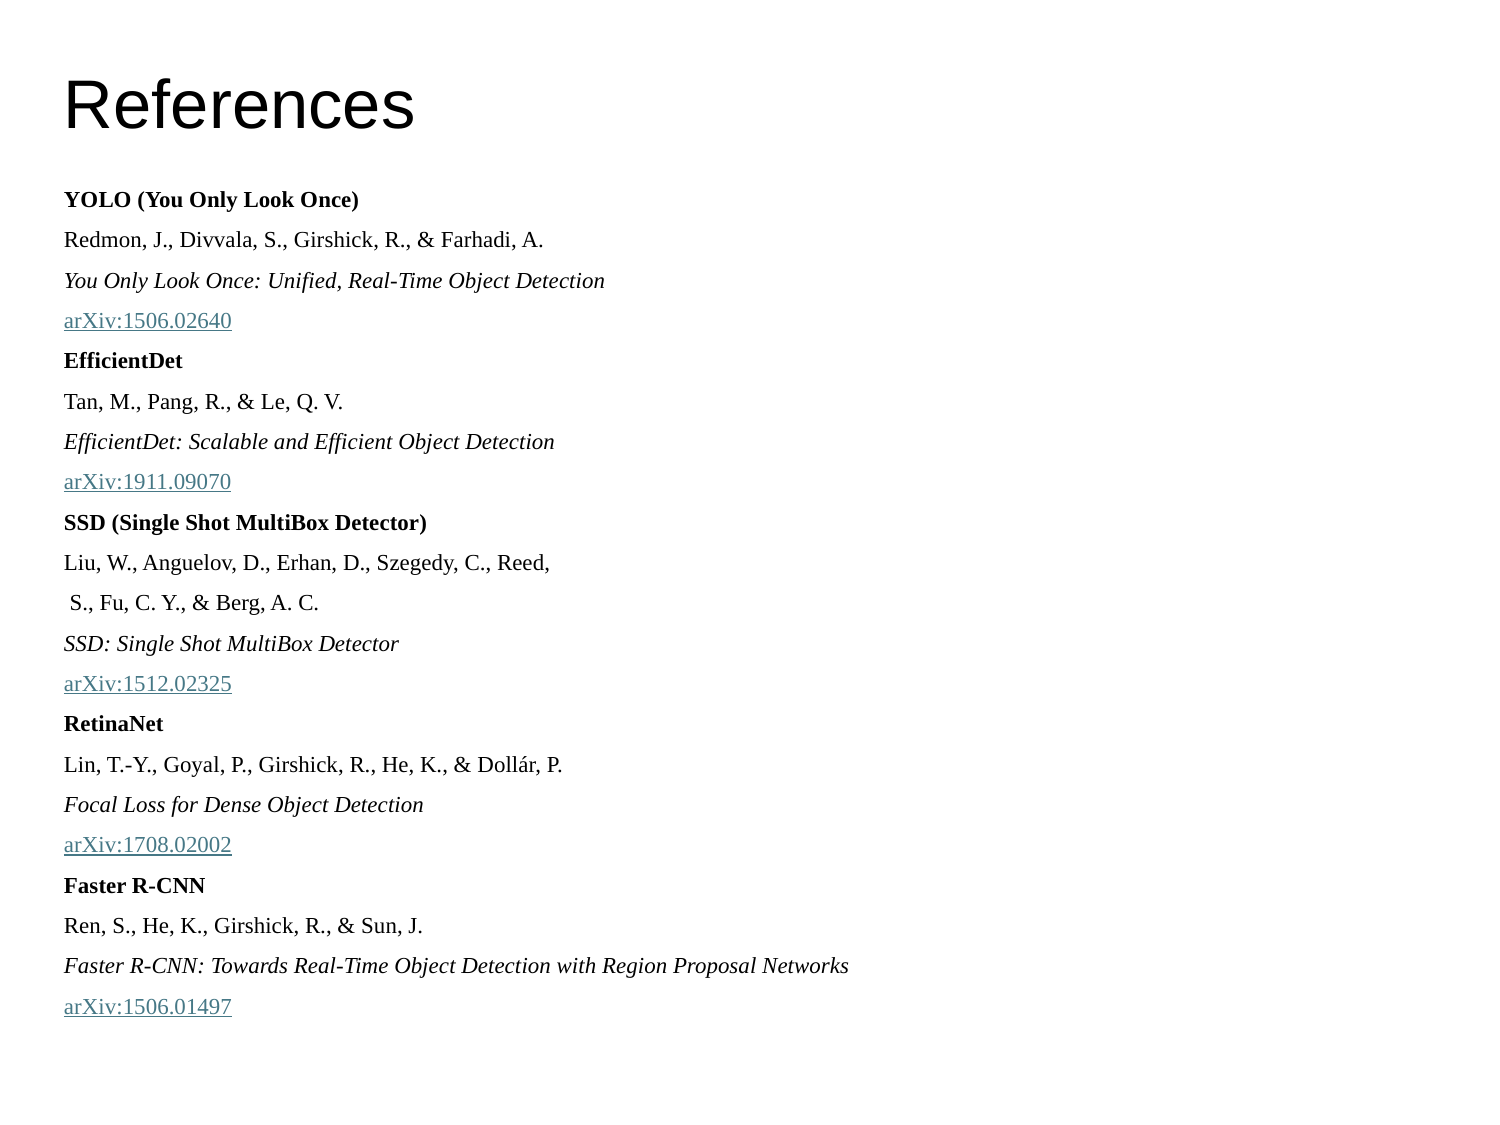

# References
YOLO (You Only Look Once)
Redmon, J., Divvala, S., Girshick, R., & Farhadi, A.
You Only Look Once: Unified, Real-Time Object Detection
arXiv:1506.02640
EfficientDet
Tan, M., Pang, R., & Le, Q. V.
EfficientDet: Scalable and Efficient Object Detection
arXiv:1911.09070
SSD (Single Shot MultiBox Detector)
Liu, W., Anguelov, D., Erhan, D., Szegedy, C., Reed,
 S., Fu, C. Y., & Berg, A. C.
SSD: Single Shot MultiBox Detector
arXiv:1512.02325
RetinaNet
Lin, T.-Y., Goyal, P., Girshick, R., He, K., & Dollár, P.
Focal Loss for Dense Object Detection
arXiv:1708.02002
Faster R-CNN
Ren, S., He, K., Girshick, R., & Sun, J.
Faster R-CNN: Towards Real-Time Object Detection with Region Proposal Networks
arXiv:1506.01497